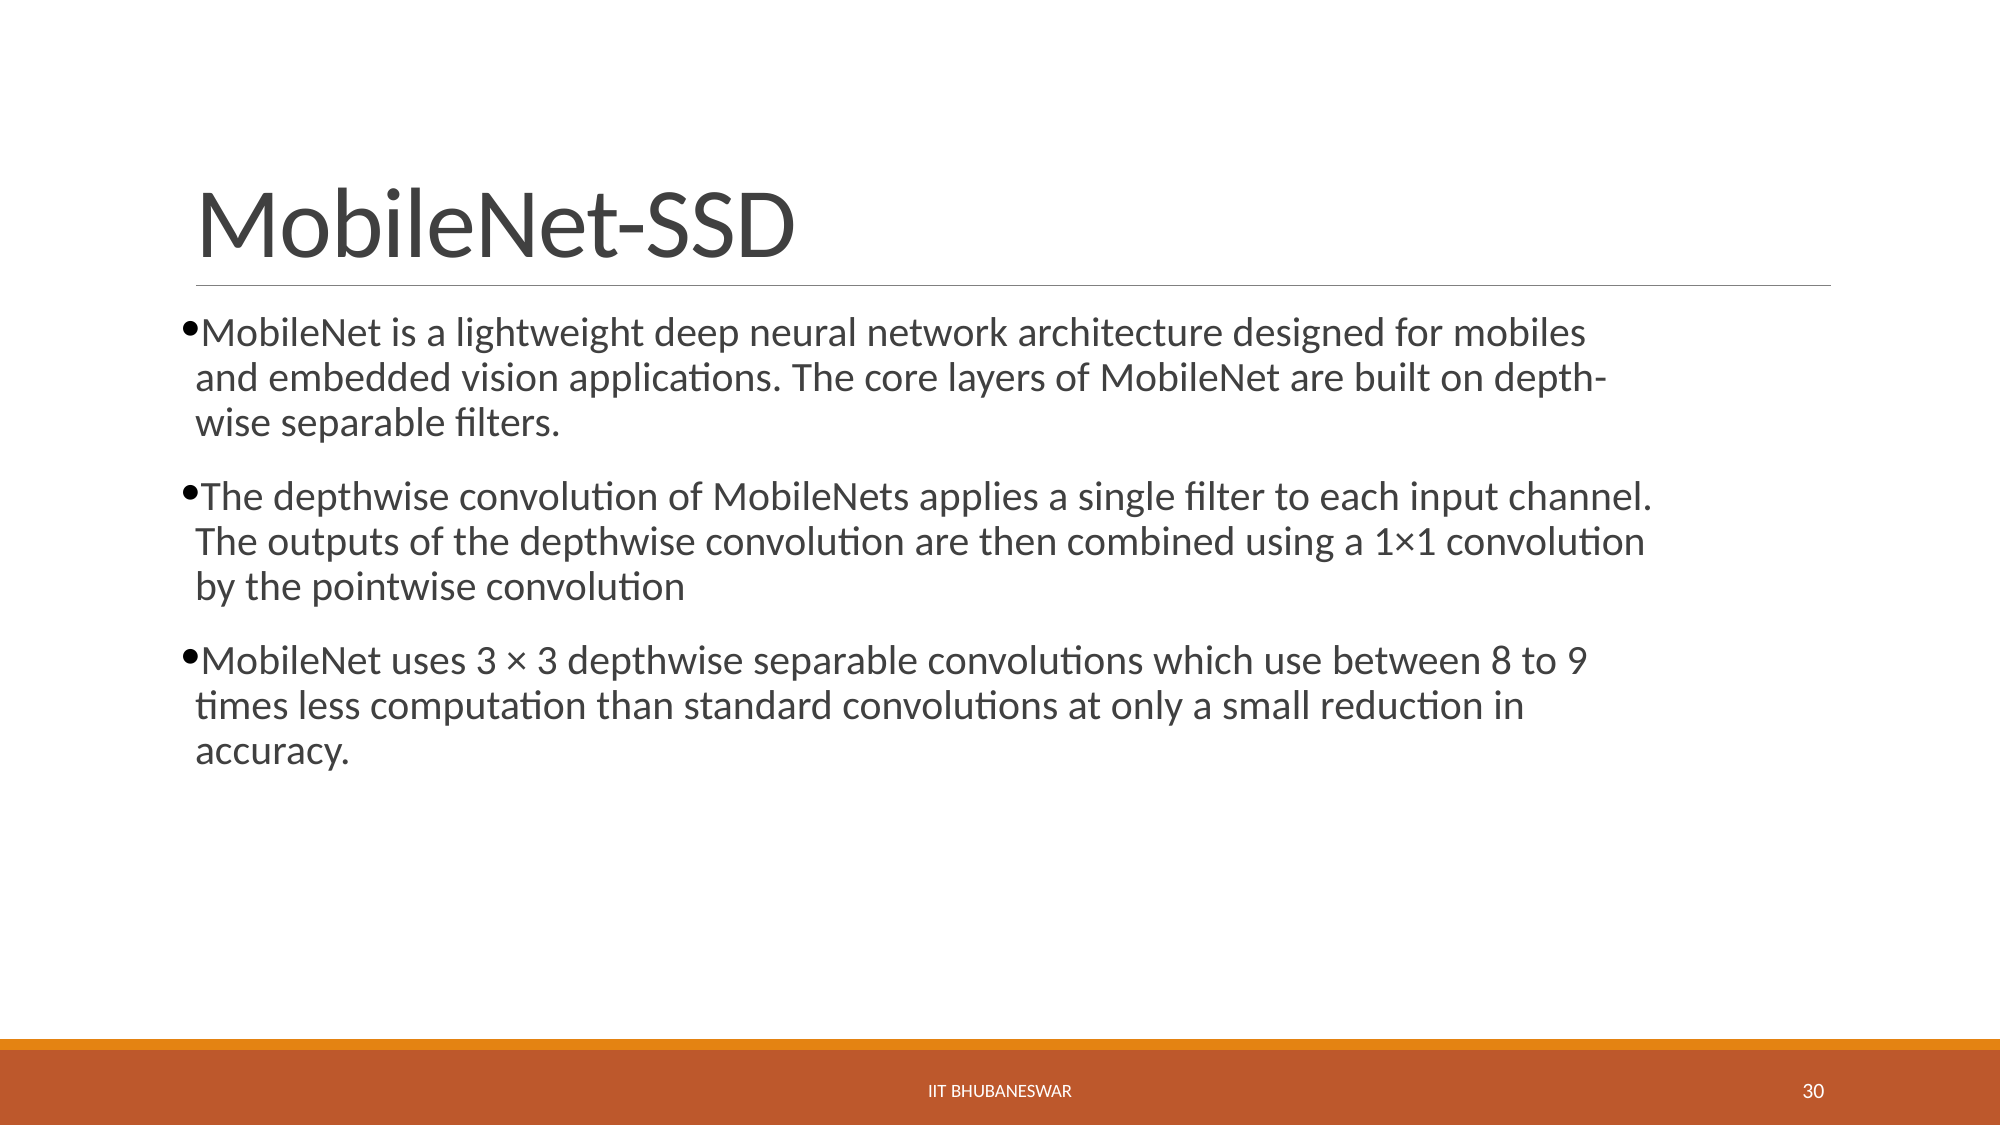

# MobileNet-SSD
MobileNet is a lightweight deep neural network architecture designed for mobiles and embedded vision applications. The core layers of MobileNet are built on depth-wise separable filters.
The depthwise convolution of MobileNets applies a single filter to each input channel. The outputs of the depthwise convolution are then combined using a 1×1 convolution by the pointwise convolution
MobileNet uses 3 × 3 depthwise separable convolutions which use between 8 to 9 times less computation than standard convolutions at only a small reduction in accuracy.
IIT BHUBANESWAR
30